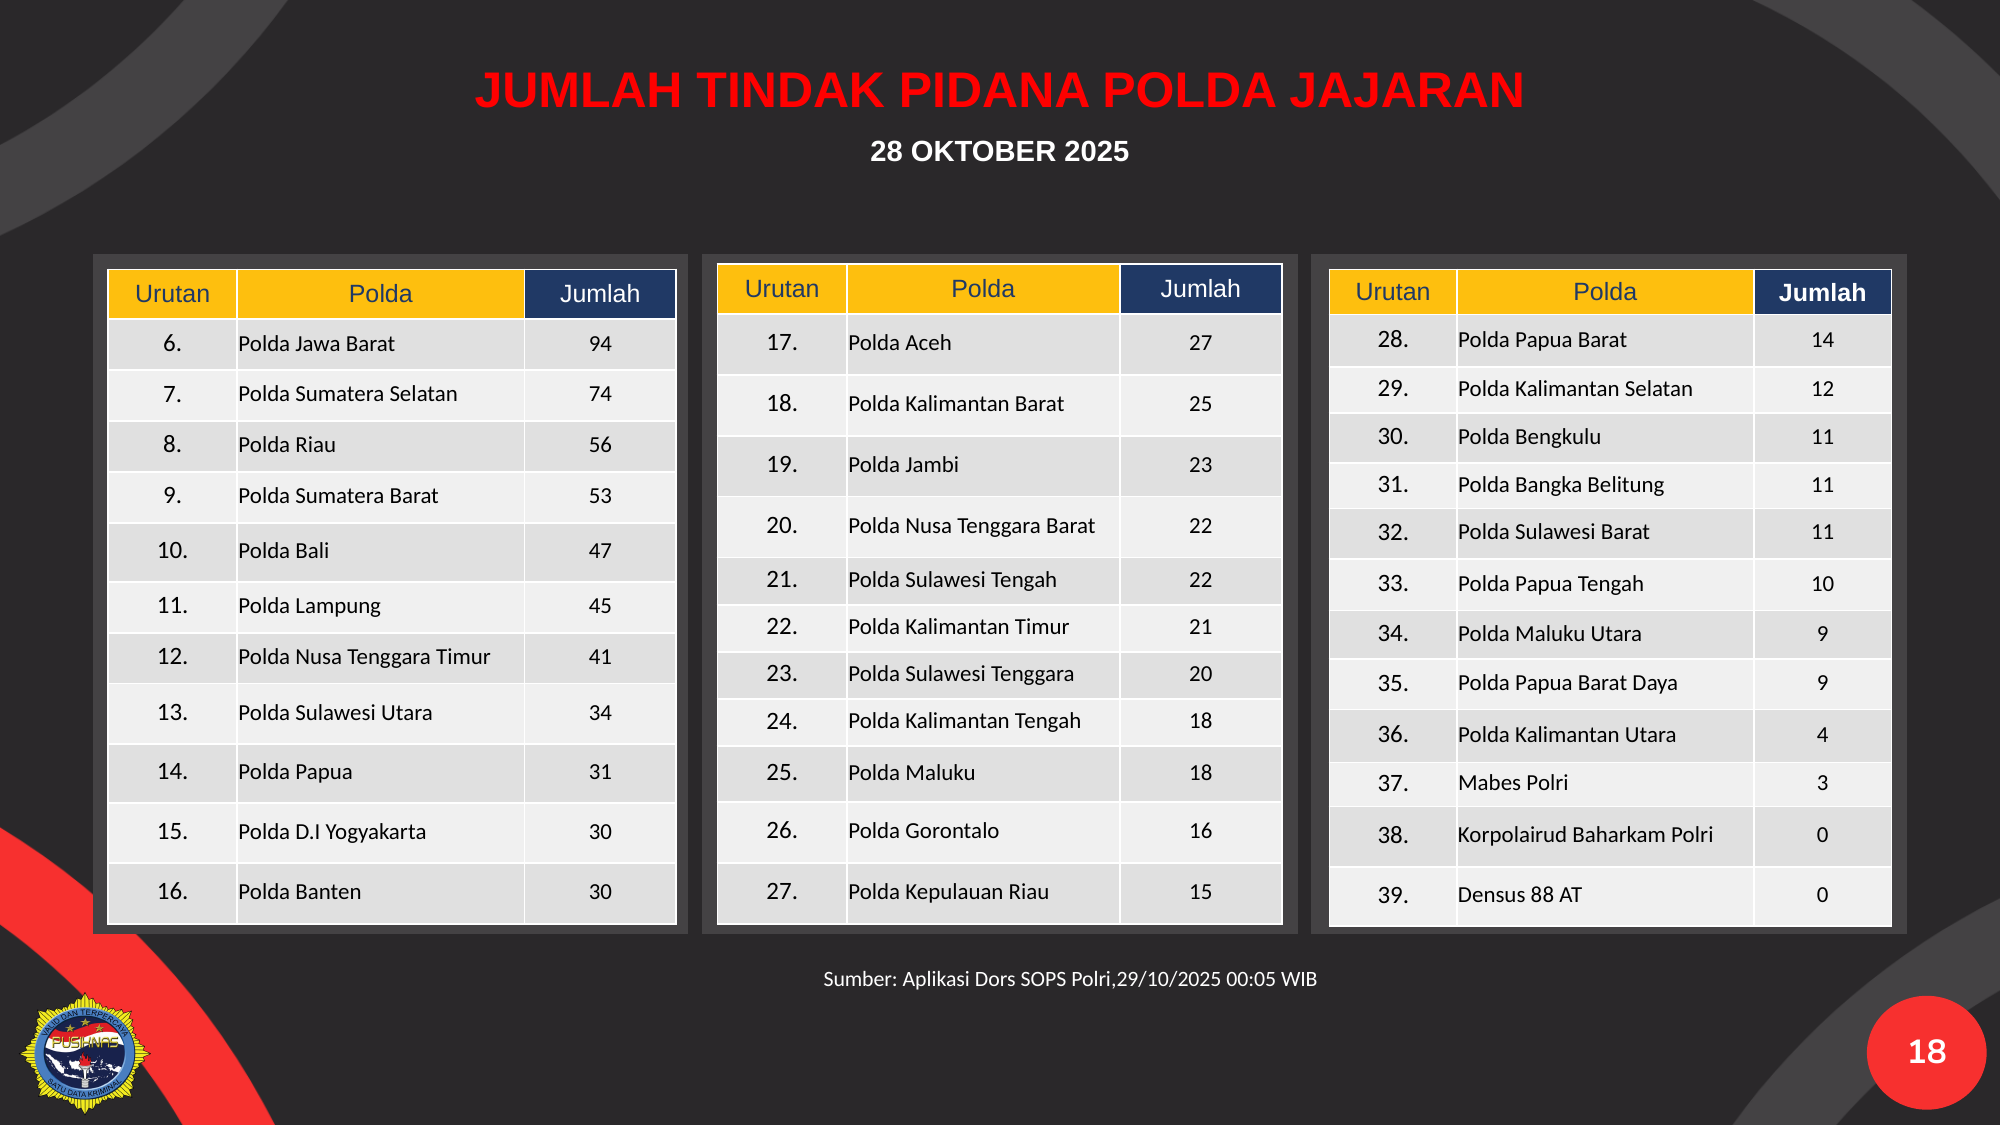

JUMLAH TINDAK PIDANA POLDA JAJARAN
28 OKTOBER 2025

| Urutan | Polda | Jumlah |
| --- | --- | --- |
| 17. | Polda Aceh | 27 |
| 18. | Polda Kalimantan Barat | 25 |
| 19. | Polda Jambi | 23 |
| 20. | Polda Nusa Tenggara Barat | 22 |
| 21. | Polda Sulawesi Tengah | 22 |
| 22. | Polda Kalimantan Timur | 21 |
| 23. | Polda Sulawesi Tenggara | 20 |
| 24. | Polda Kalimantan Tengah | 18 |
| 25. | Polda Maluku | 18 |
| 26. | Polda Gorontalo | 16 |
| 27. | Polda Kepulauan Riau | 15 |
| Urutan | Polda | Jumlah |
| --- | --- | --- |
| 6. | Polda Jawa Barat | 94 |
| 7. | Polda Sumatera Selatan | 74 |
| 8. | Polda Riau | 56 |
| 9. | Polda Sumatera Barat | 53 |
| 10. | Polda Bali | 47 |
| 11. | Polda Lampung | 45 |
| 12. | Polda Nusa Tenggara Timur | 41 |
| 13. | Polda Sulawesi Utara | 34 |
| 14. | Polda Papua | 31 |
| 15. | Polda D.I Yogyakarta | 30 |
| 16. | Polda Banten | 30 |
| Urutan | Polda | Jumlah |
| --- | --- | --- |
| 28. | Polda Papua Barat | 14 |
| 29. | Polda Kalimantan Selatan | 12 |
| 30. | Polda Bengkulu | 11 |
| 31. | Polda Bangka Belitung | 11 |
| 32. | Polda Sulawesi Barat | 11 |
| 33. | Polda Papua Tengah | 10 |
| 34. | Polda Maluku Utara | 9 |
| 35. | Polda Papua Barat Daya | 9 |
| 36. | Polda Kalimantan Utara | 4 |
| 37. | Mabes Polri | 3 |
| 38. | Korpolairud Baharkam Polri | 0 |
| 39. | Densus 88 AT | 0 |
Sumber: Aplikasi Dors SOPS Polri,29/10/2025 00:05 WIB